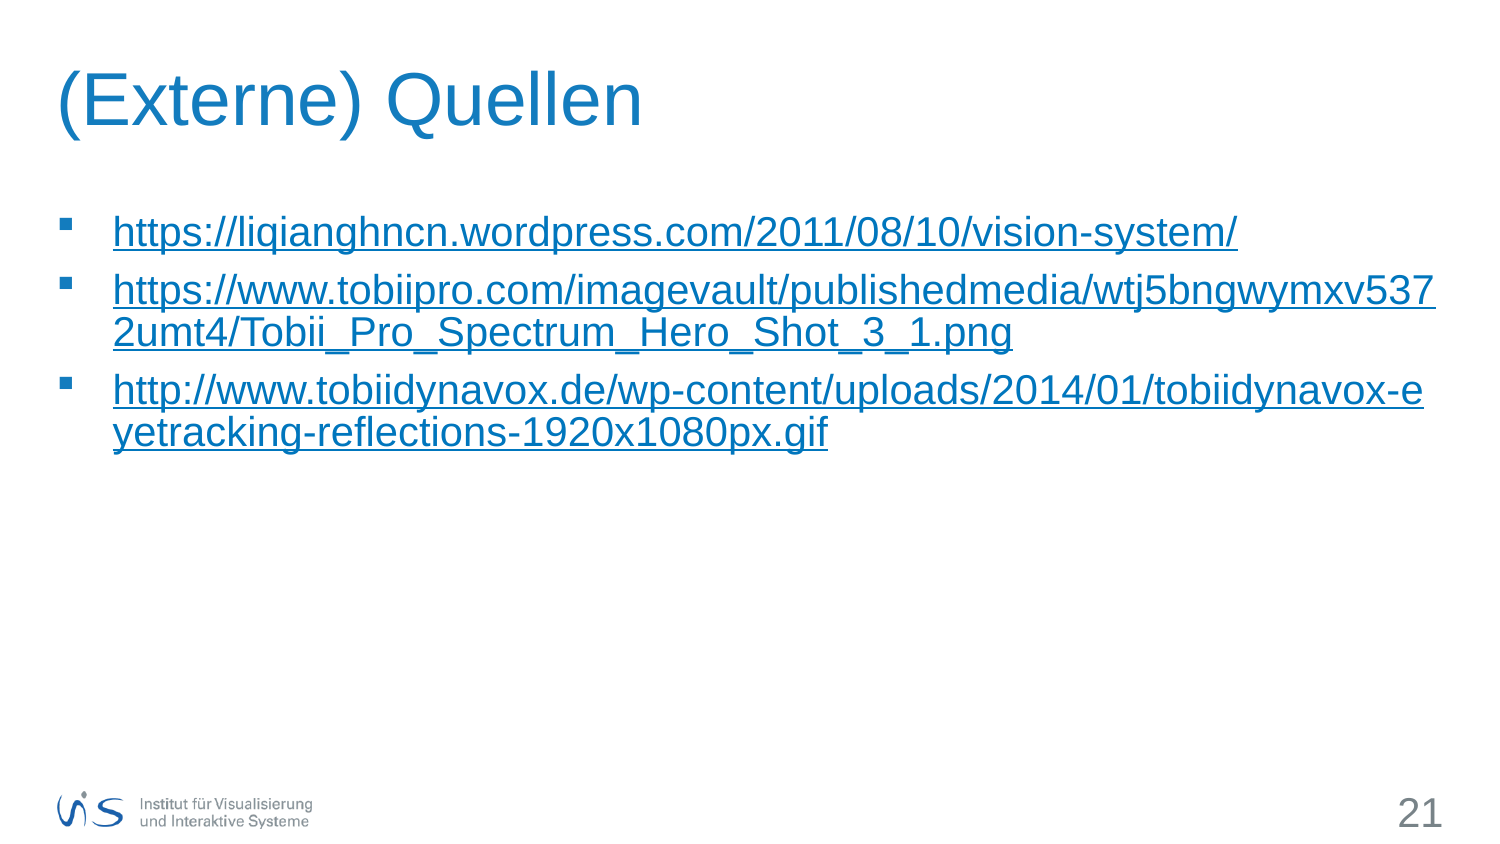

# (Externe) Quellen
https://liqianghncn.wordpress.com/2011/08/10/vision-system/
https://www.tobiipro.com/imagevault/publishedmedia/wtj5bngwymxv5372umt4/Tobii_Pro_Spectrum_Hero_Shot_3_1.png
http://www.tobiidynavox.de/wp-content/uploads/2014/01/tobiidynavox-eyetracking-reflections-1920x1080px.gif

21